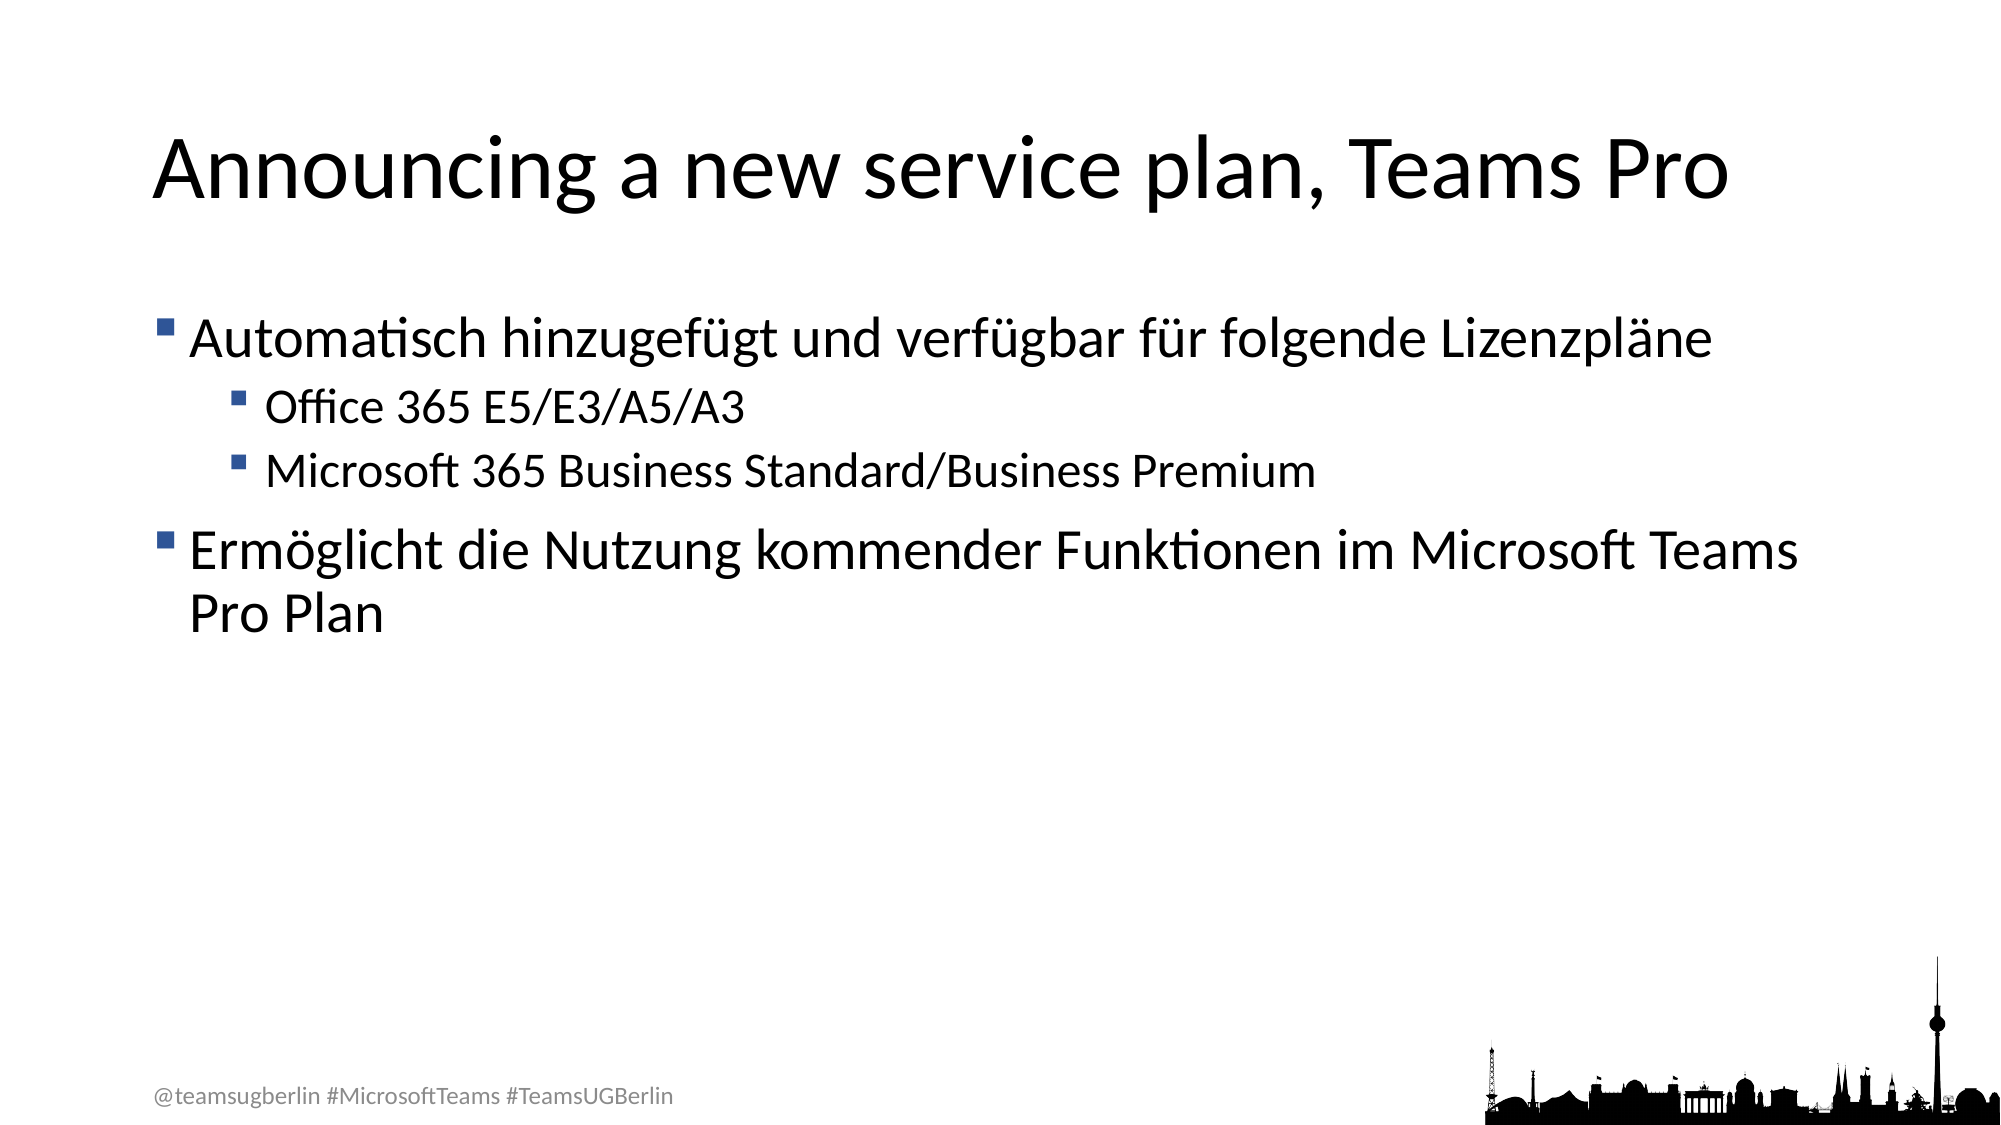

# Announcing a new service plan, Teams Pro
Automatisch hinzugefügt und verfügbar für folgende Lizenzpläne
Office 365 E5/E3/A5/A3
Microsoft 365 Business Standard/Business Premium
Ermöglicht die Nutzung kommender Funktionen im Microsoft Teams Pro Plan